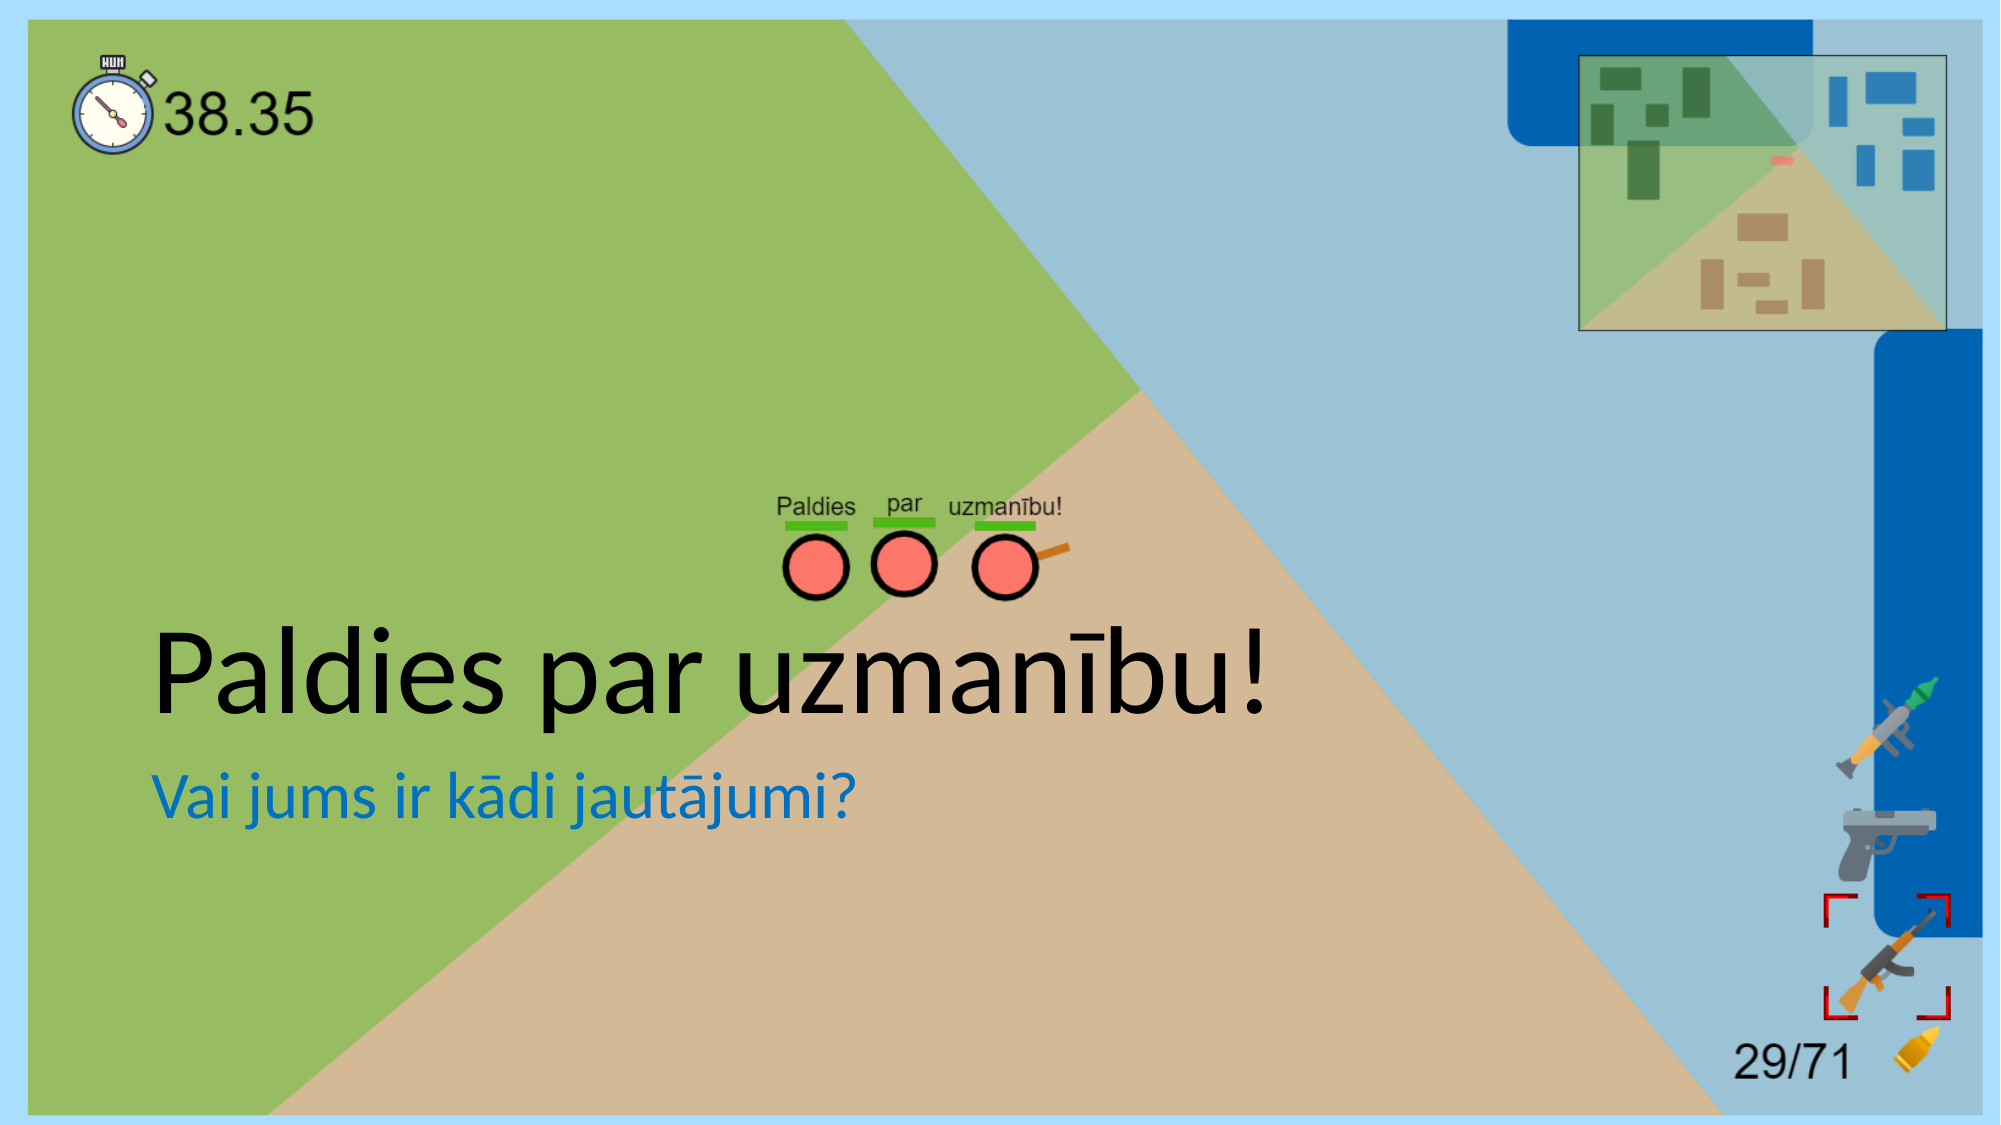

# Paldies par uzmanību!
Vai jums ir kādi jautājumi?